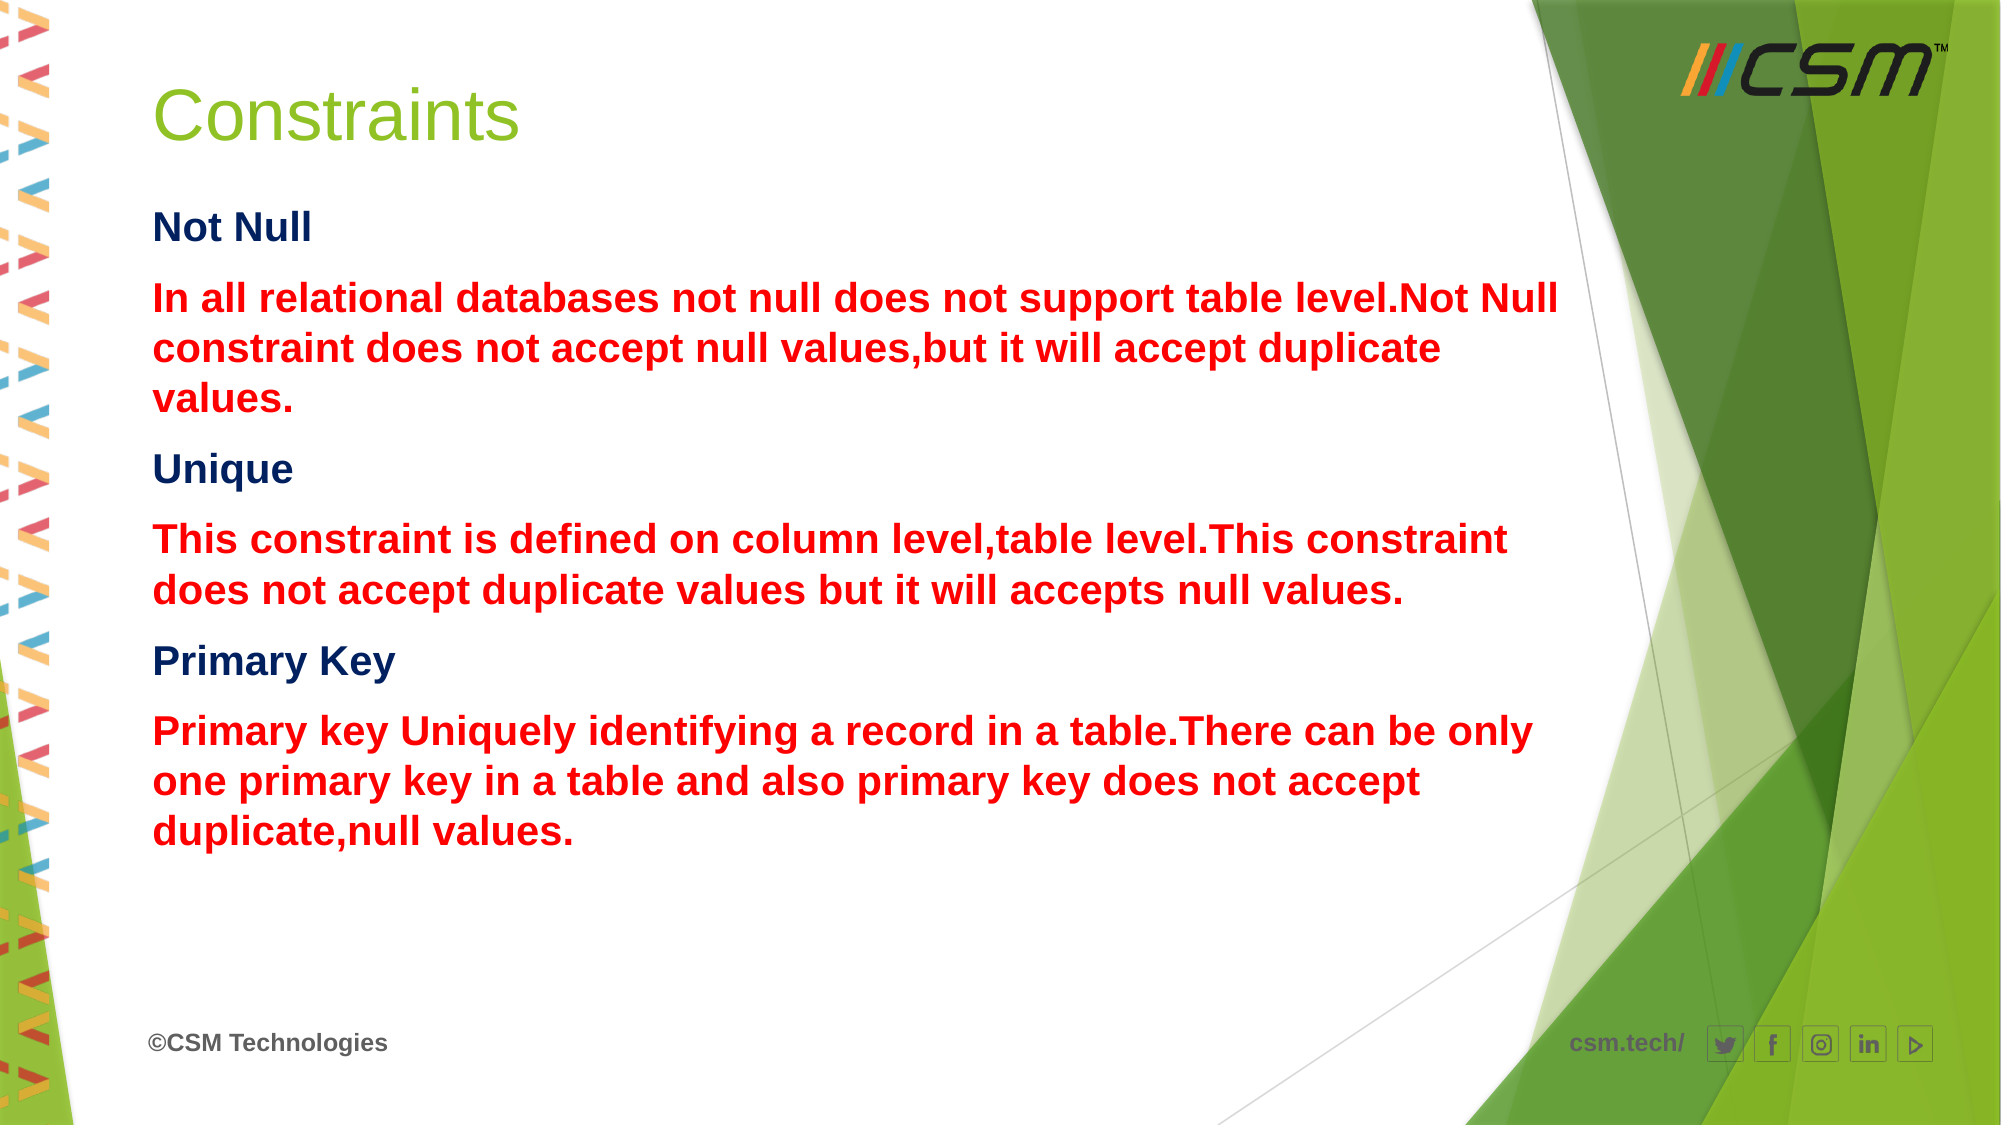

# Constraints
Not Null
In all relational databases not null does not support table level.Not Null constraint does not accept null values,but it will accept duplicate values.
Unique
This constraint is defined on column level,table level.This constraint does not accept duplicate values but it will accepts null values.
Primary Key
Primary key Uniquely identifying a record in a table.There can be only one primary key in a table and also primary key does not accept duplicate,null values.